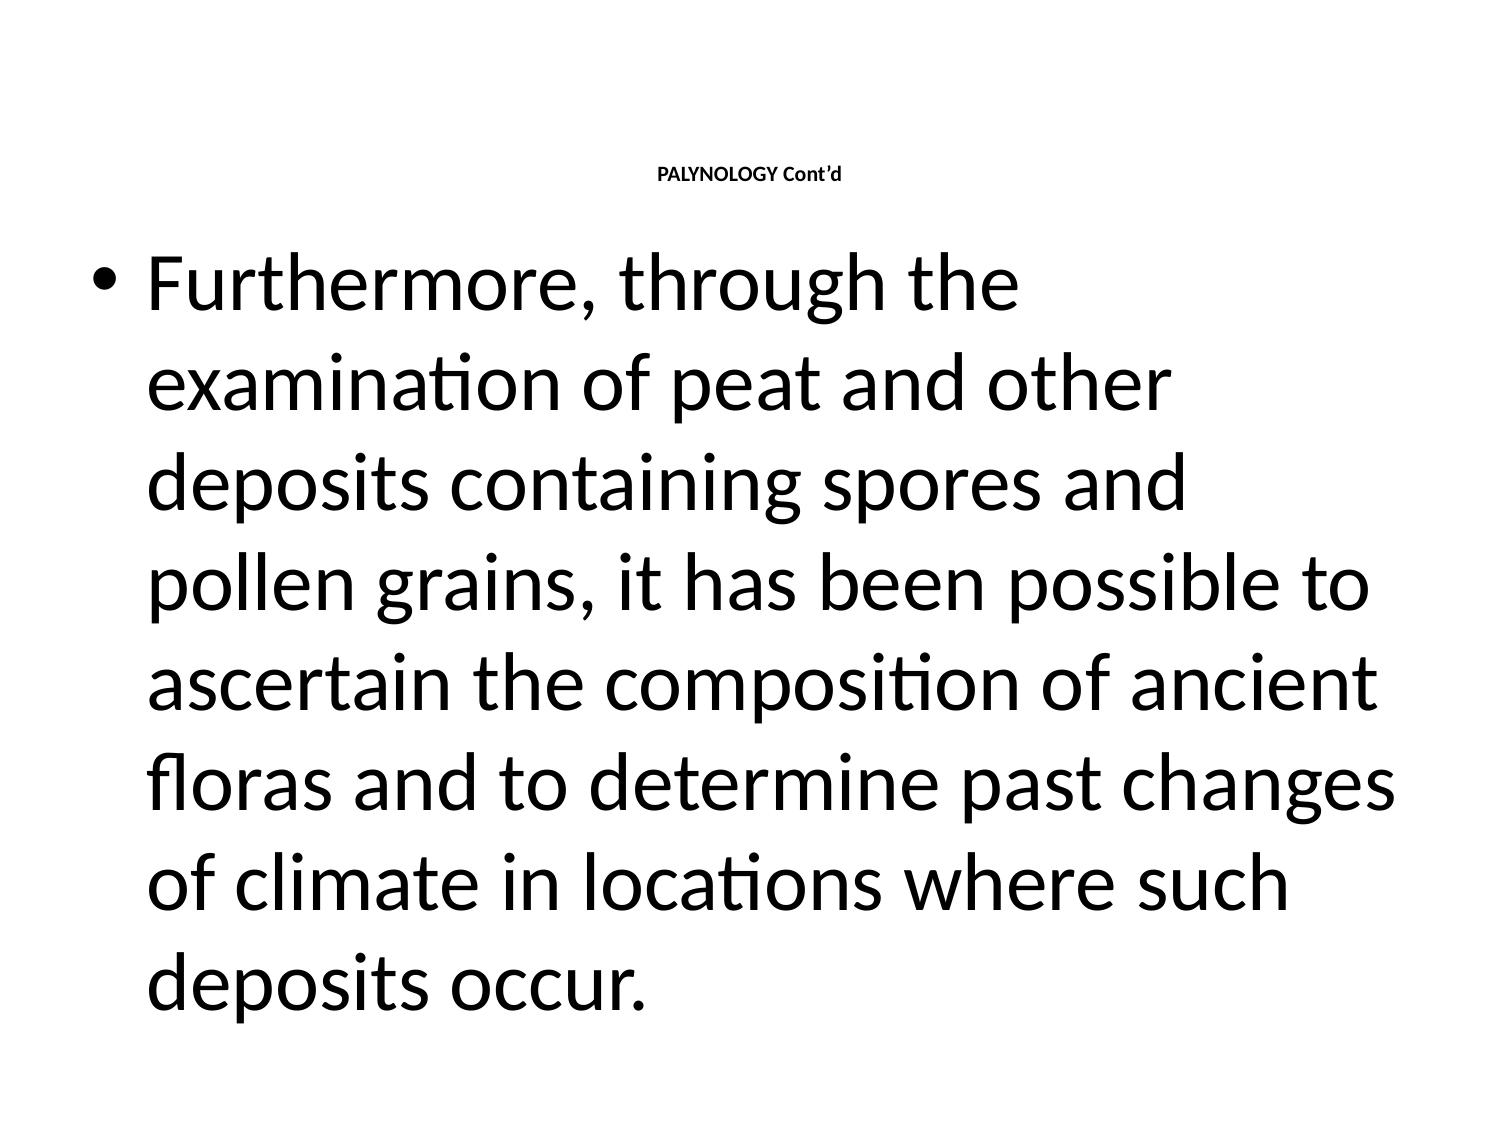

# PALYNOLOGY Cont’d
Furthermore, through the examination of peat and other deposits containing spores and pollen grains, it has been possible to ascertain the composition of ancient floras and to determine past changes of climate in locations where such deposits occur.